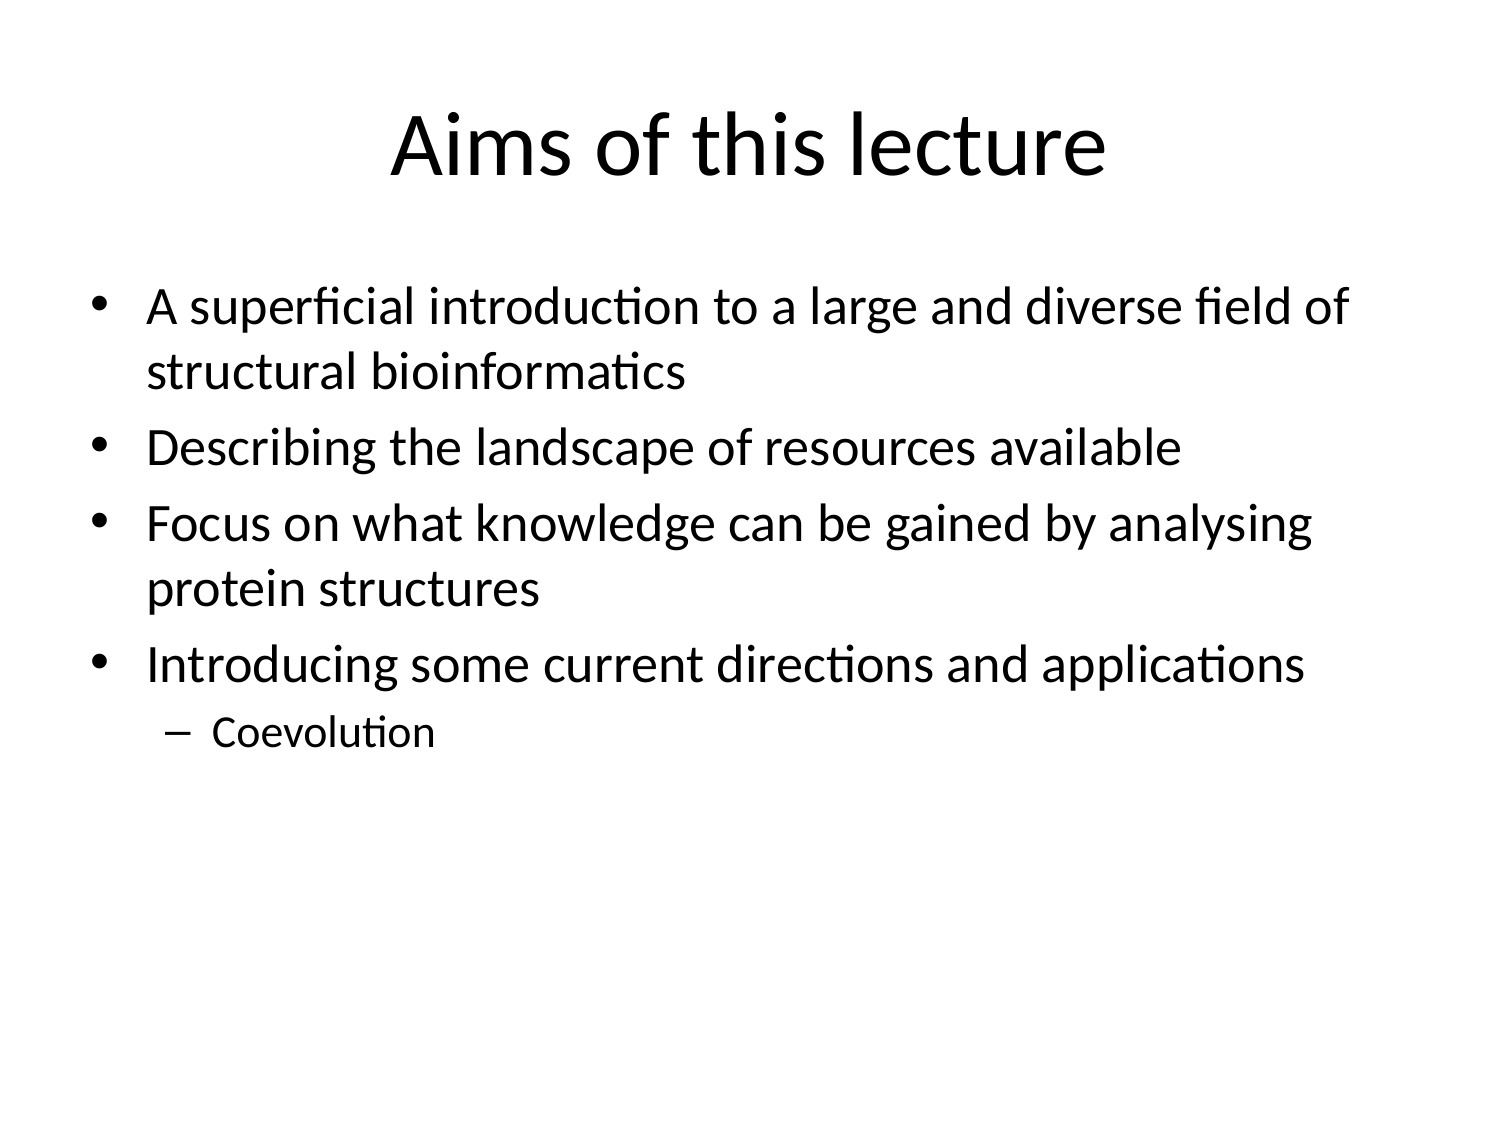

# Aims of this lecture
A superficial introduction to a large and diverse field of structural bioinformatics
Describing the landscape of resources available
Focus on what knowledge can be gained by analysing protein structures
Introducing some current directions and applications
Coevolution